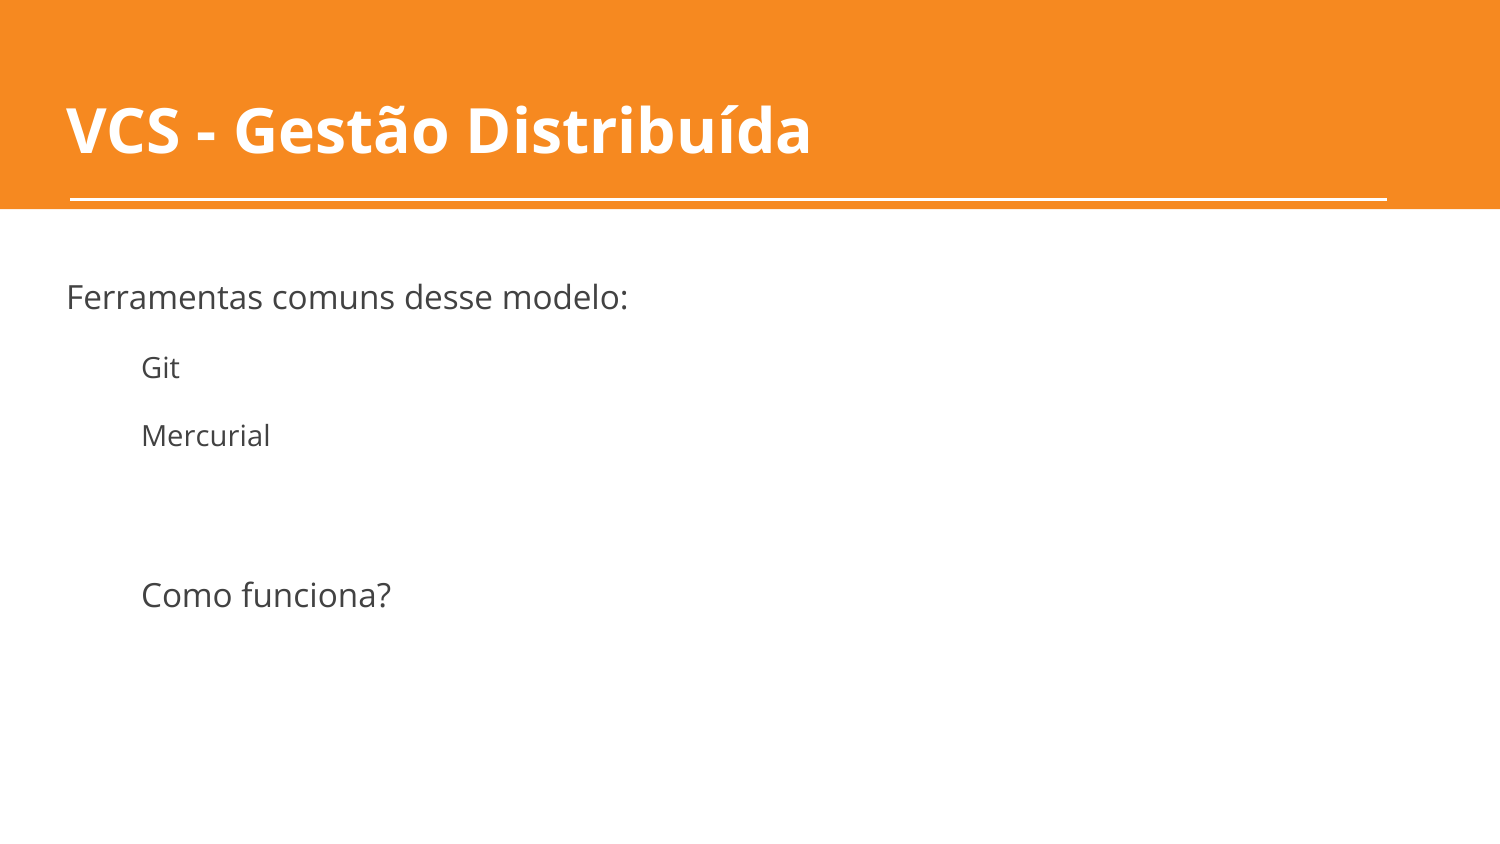

# VCS - Gestão Distribuída
Ferramentas comuns desse modelo:
Git
Mercurial

Como funciona?